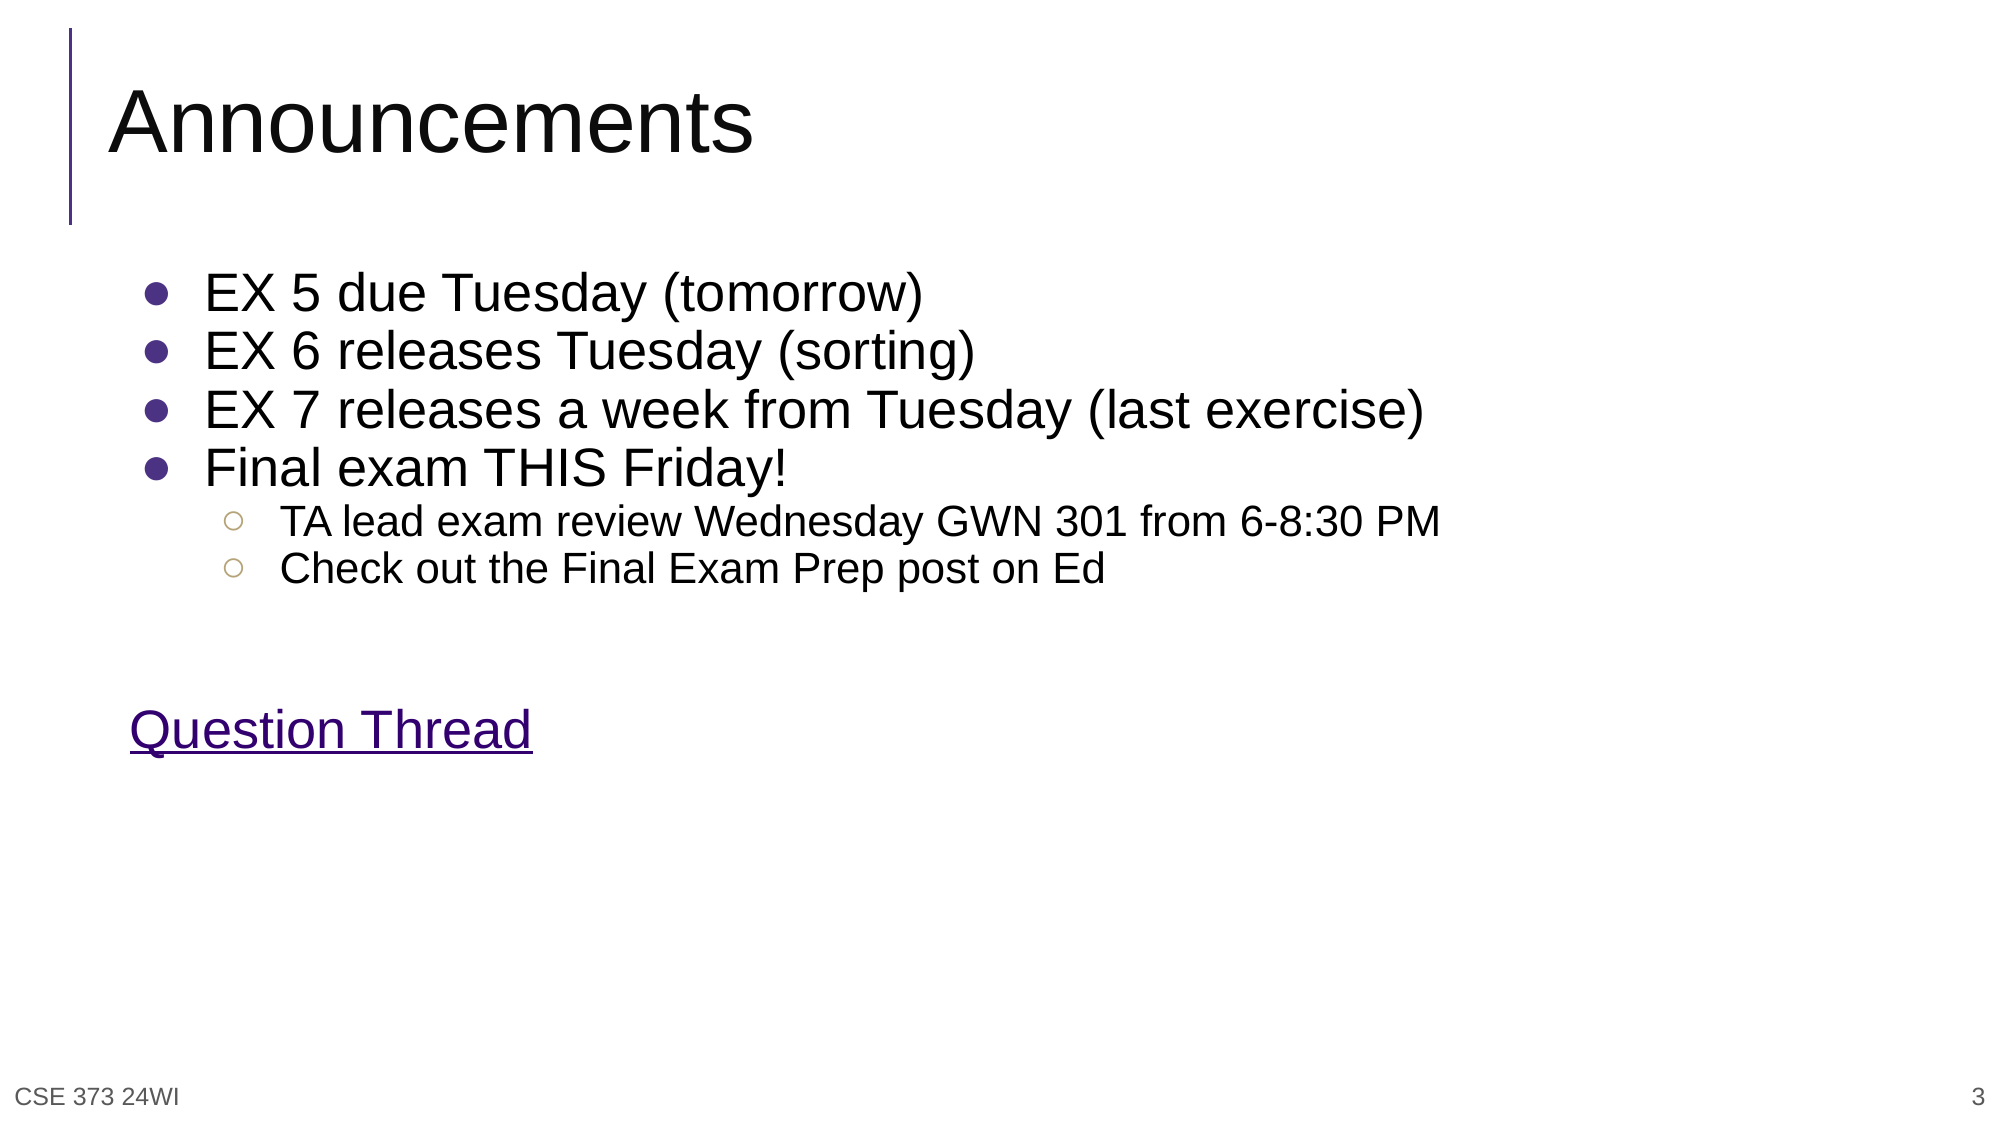

# Announcements
EX 5 due Tuesday (tomorrow)
EX 6 releases Tuesday (sorting)
EX 7 releases a week from Tuesday (last exercise)
Final exam THIS Friday!
TA lead exam review Wednesday GWN 301 from 6-8:30 PM
Check out the Final Exam Prep post on Ed

Question Thread